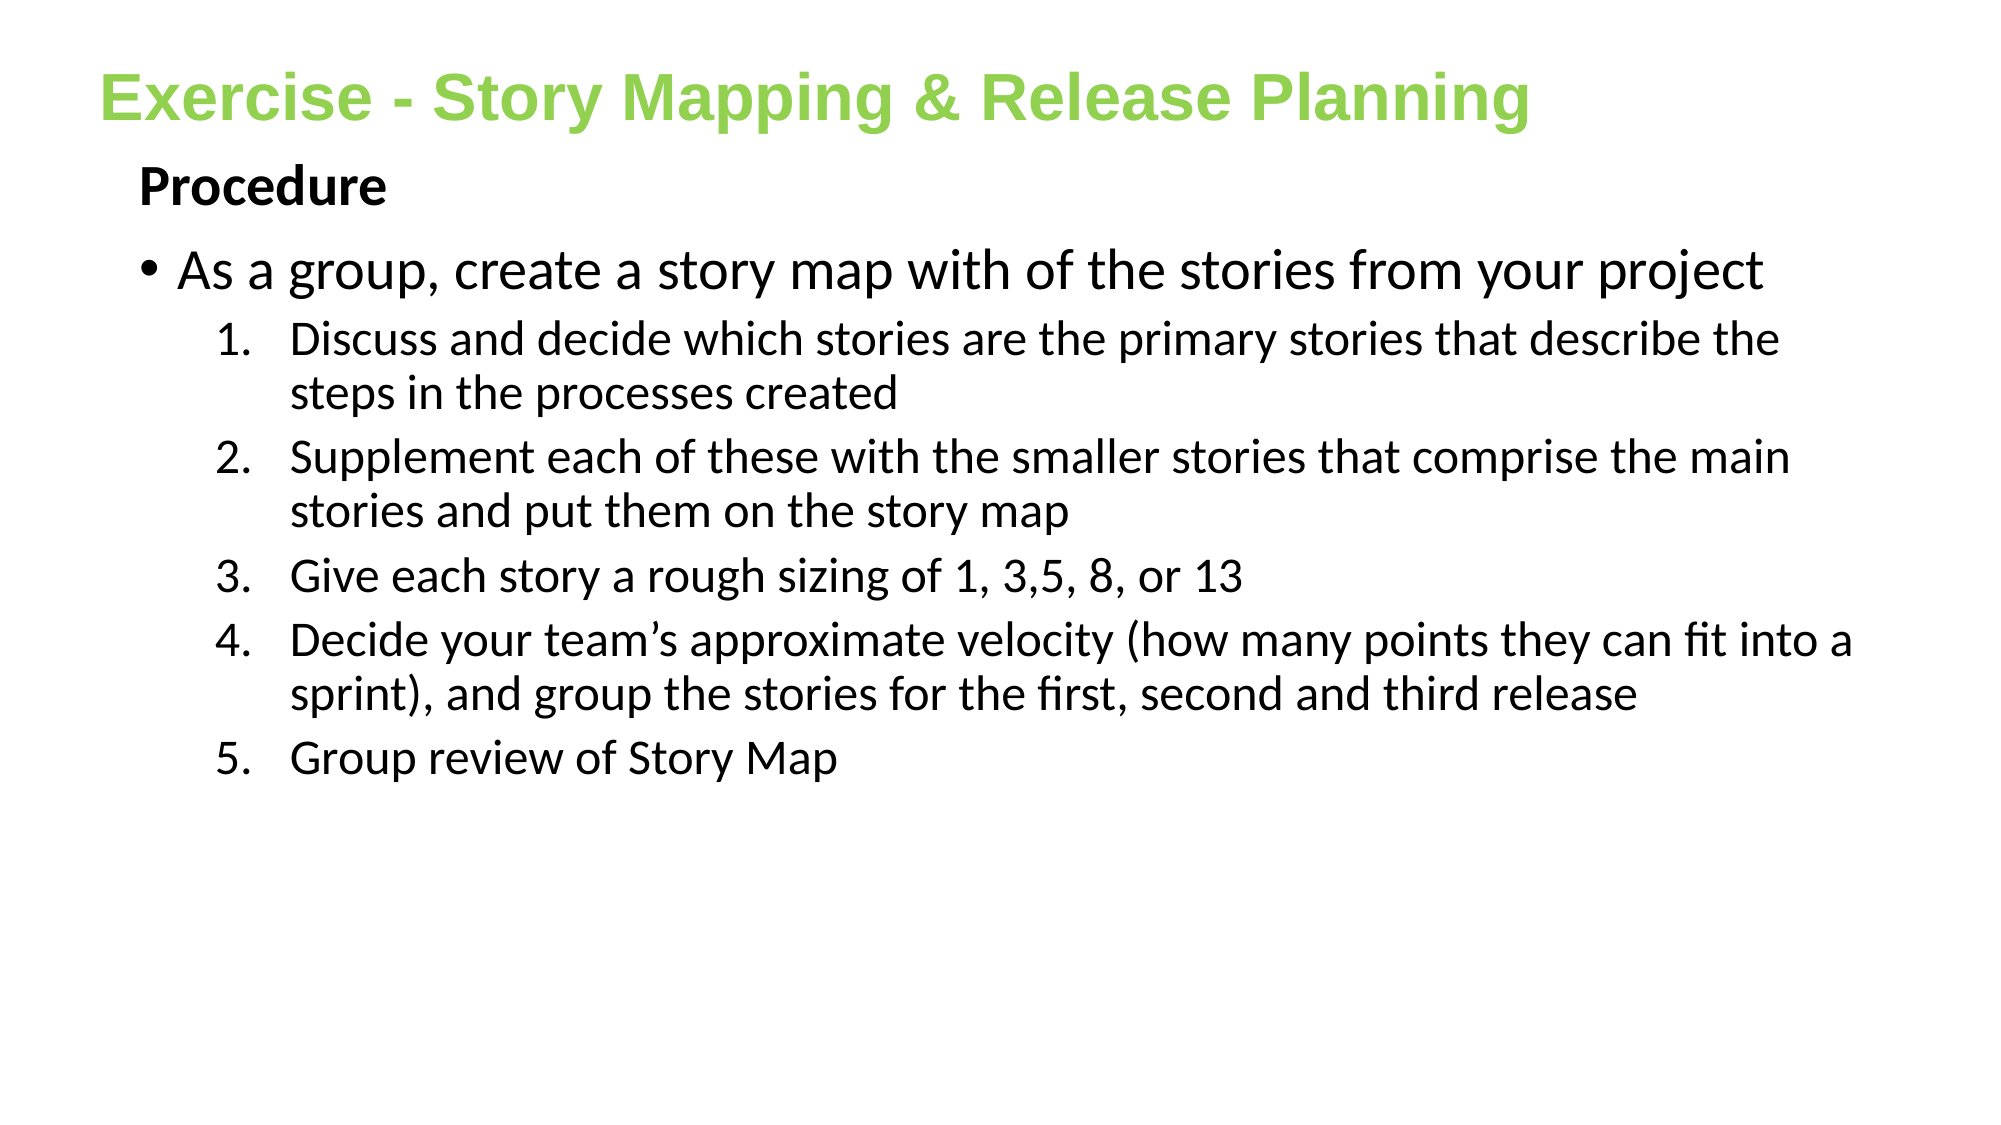

Exercise - Story Mapping & Release Planning
Procedure
As a group, create a story map with of the stories from your project
Discuss and decide which stories are the primary stories that describe the steps in the processes created
Supplement each of these with the smaller stories that comprise the main stories and put them on the story map
Give each story a rough sizing of 1, 3,5, 8, or 13
Decide your team’s approximate velocity (how many points they can fit into a sprint), and group the stories for the first, second and third release
Group review of Story Map